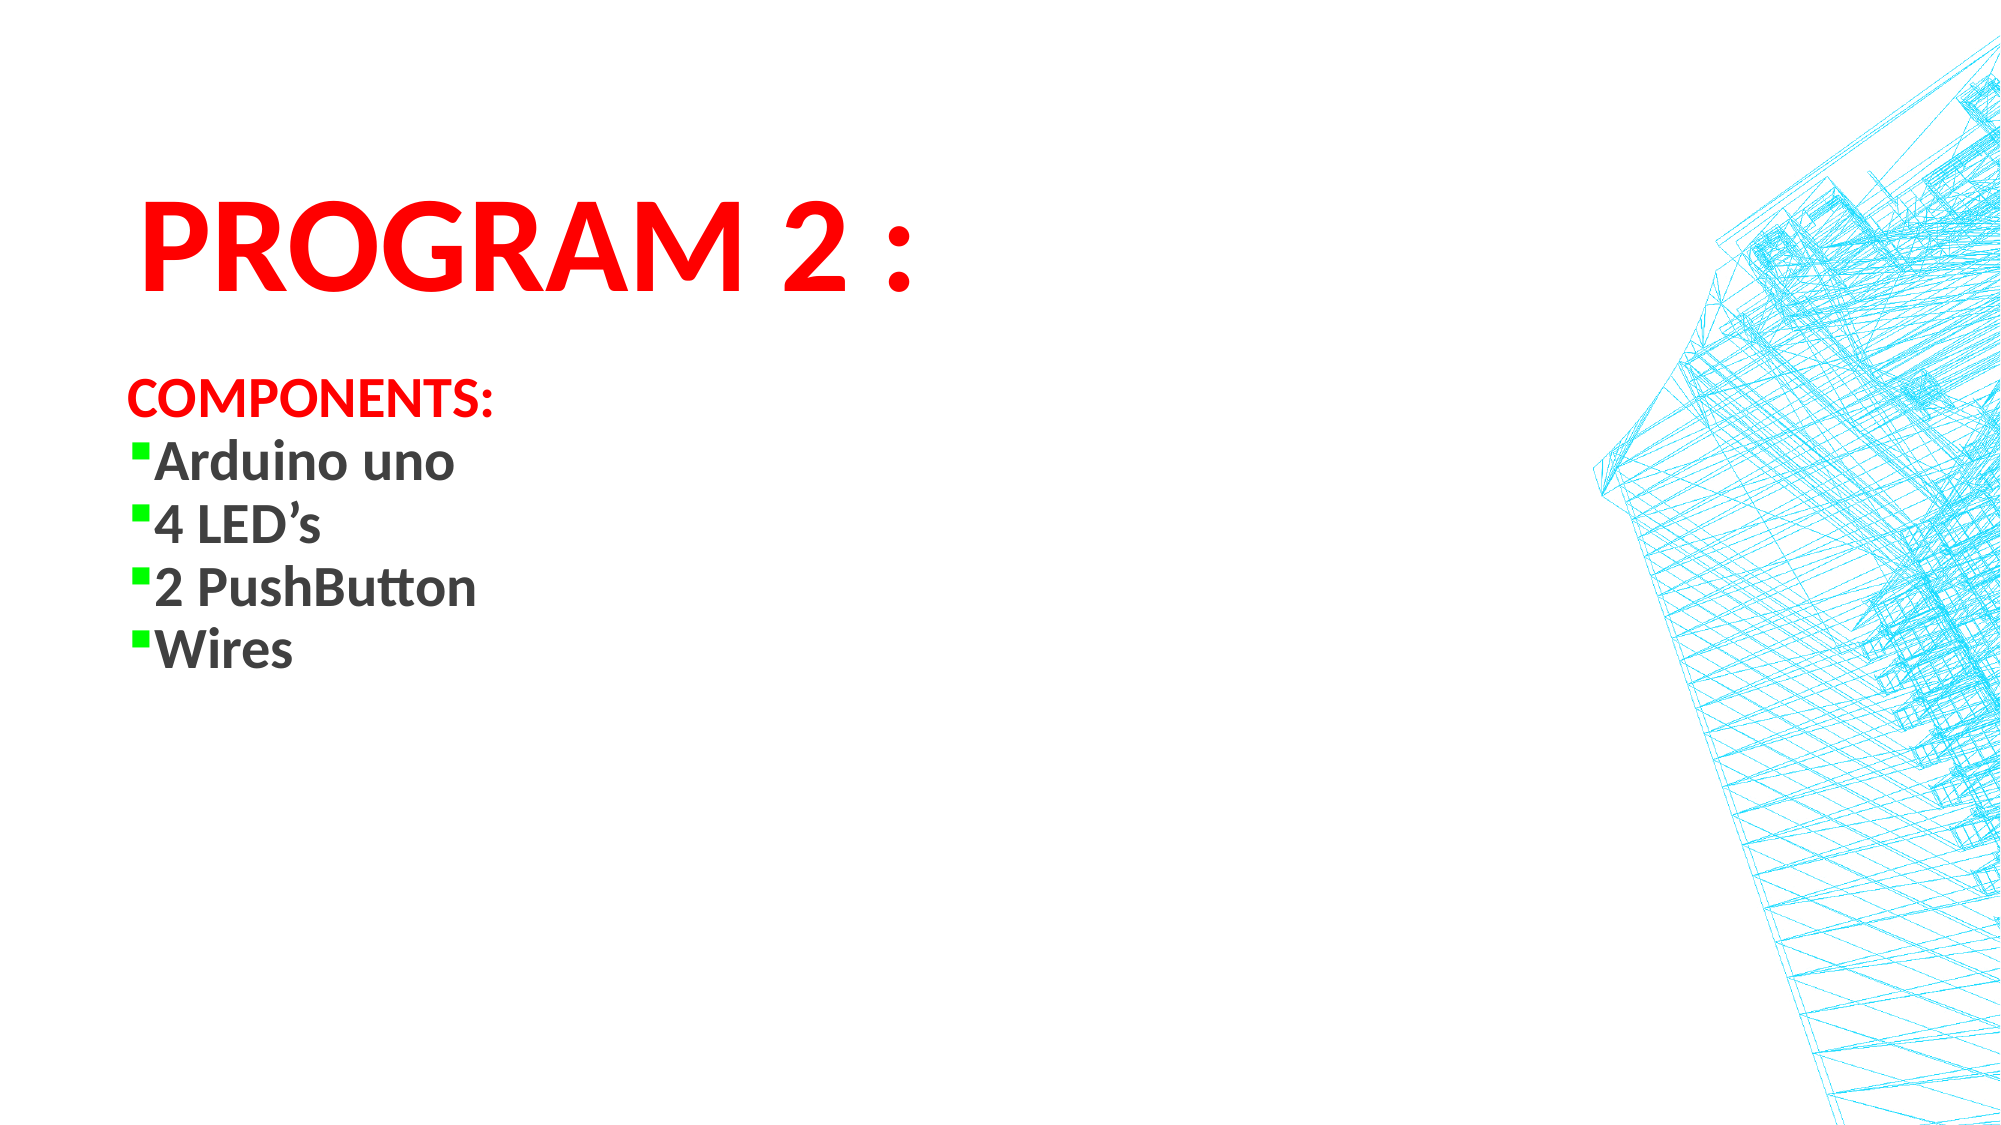

# Program 2 :
COMPONENTS:
Arduino uno
4 LED’s
2 PushButton
Wires